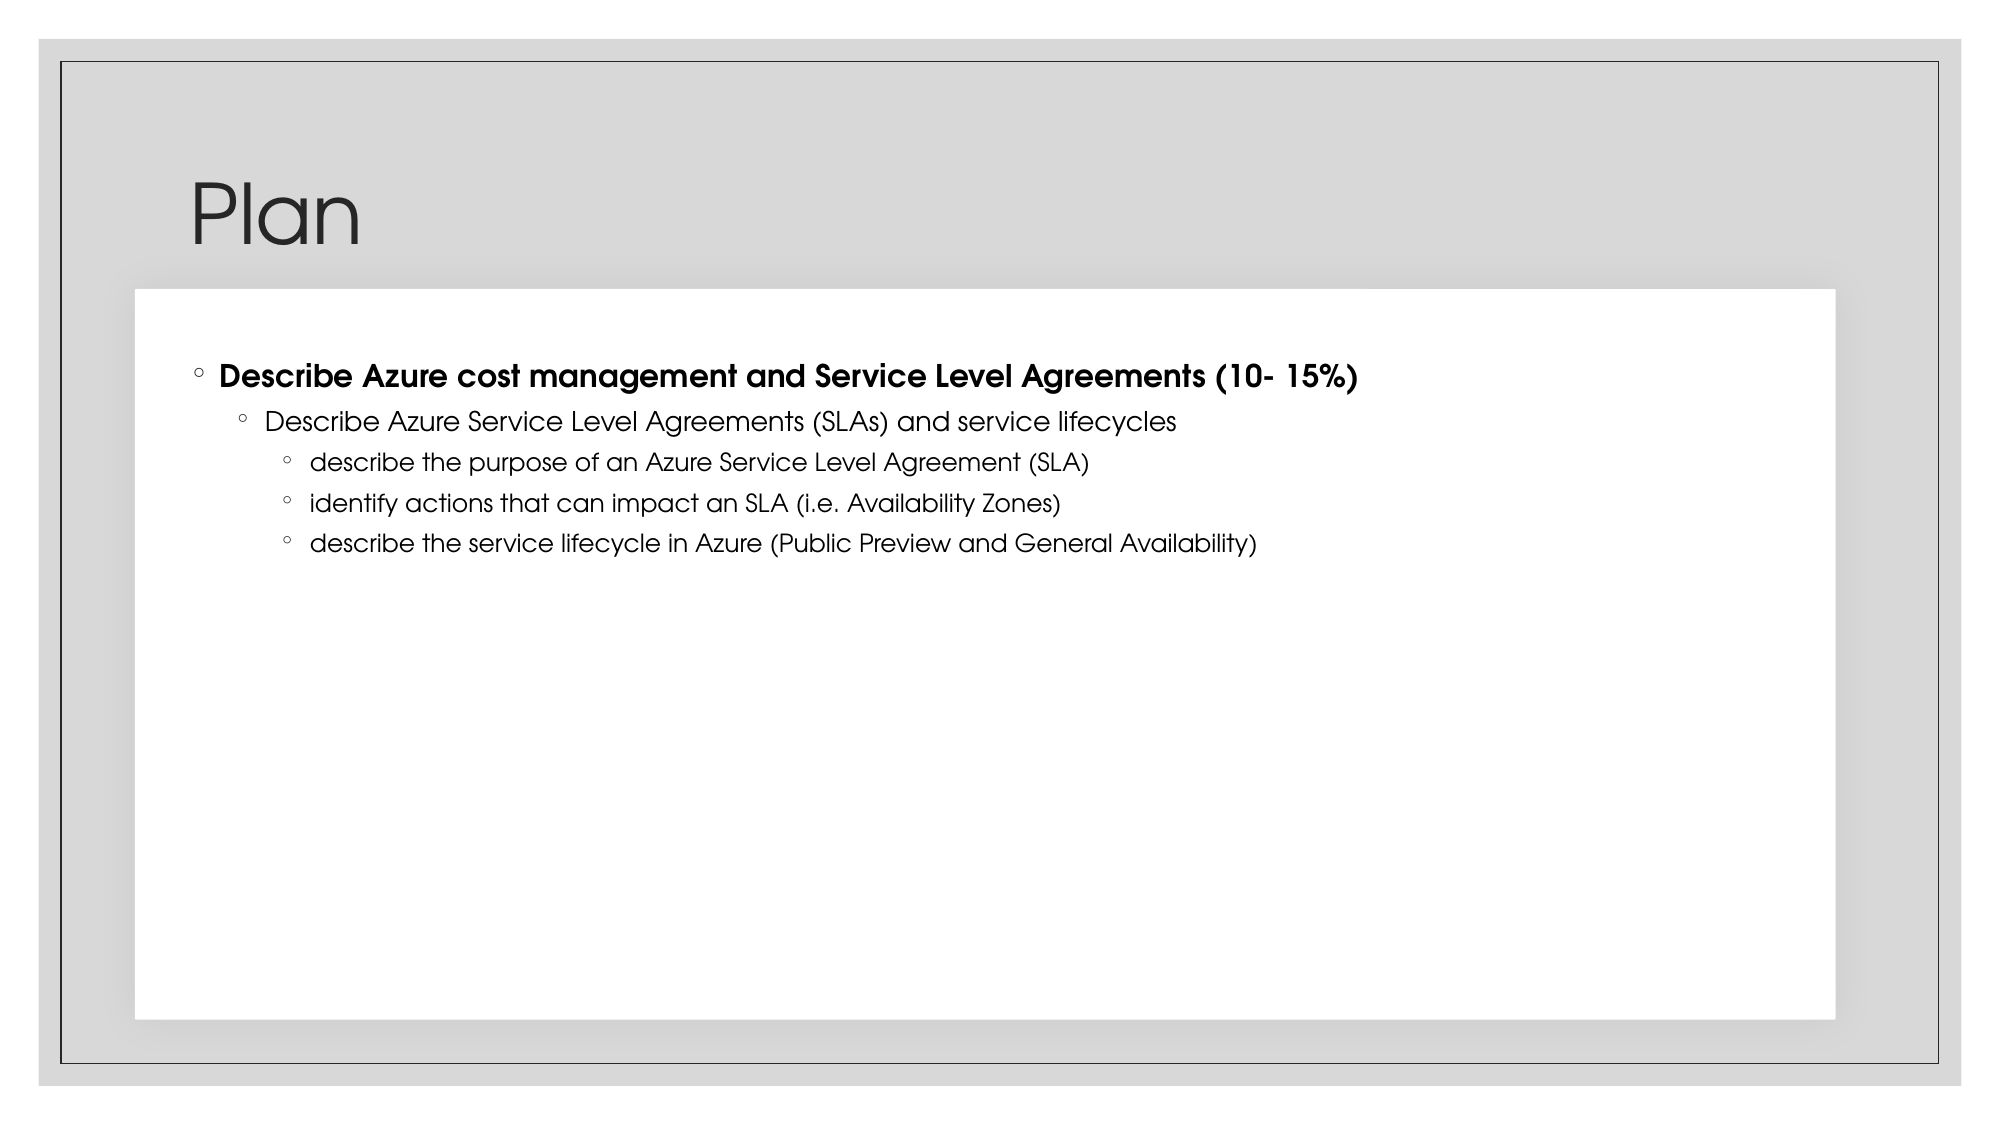

# Plan

Describe Azure cost management and Service Level Agreements (10- 15%)
Describe Azure Service Level Agreements (SLAs) and service lifecycles
describe the purpose of an Azure Service Level Agreement (SLA)
identify actions that can impact an SLA (i.e. Availability Zones)
describe the service lifecycle in Azure (Public Preview and General Availability)